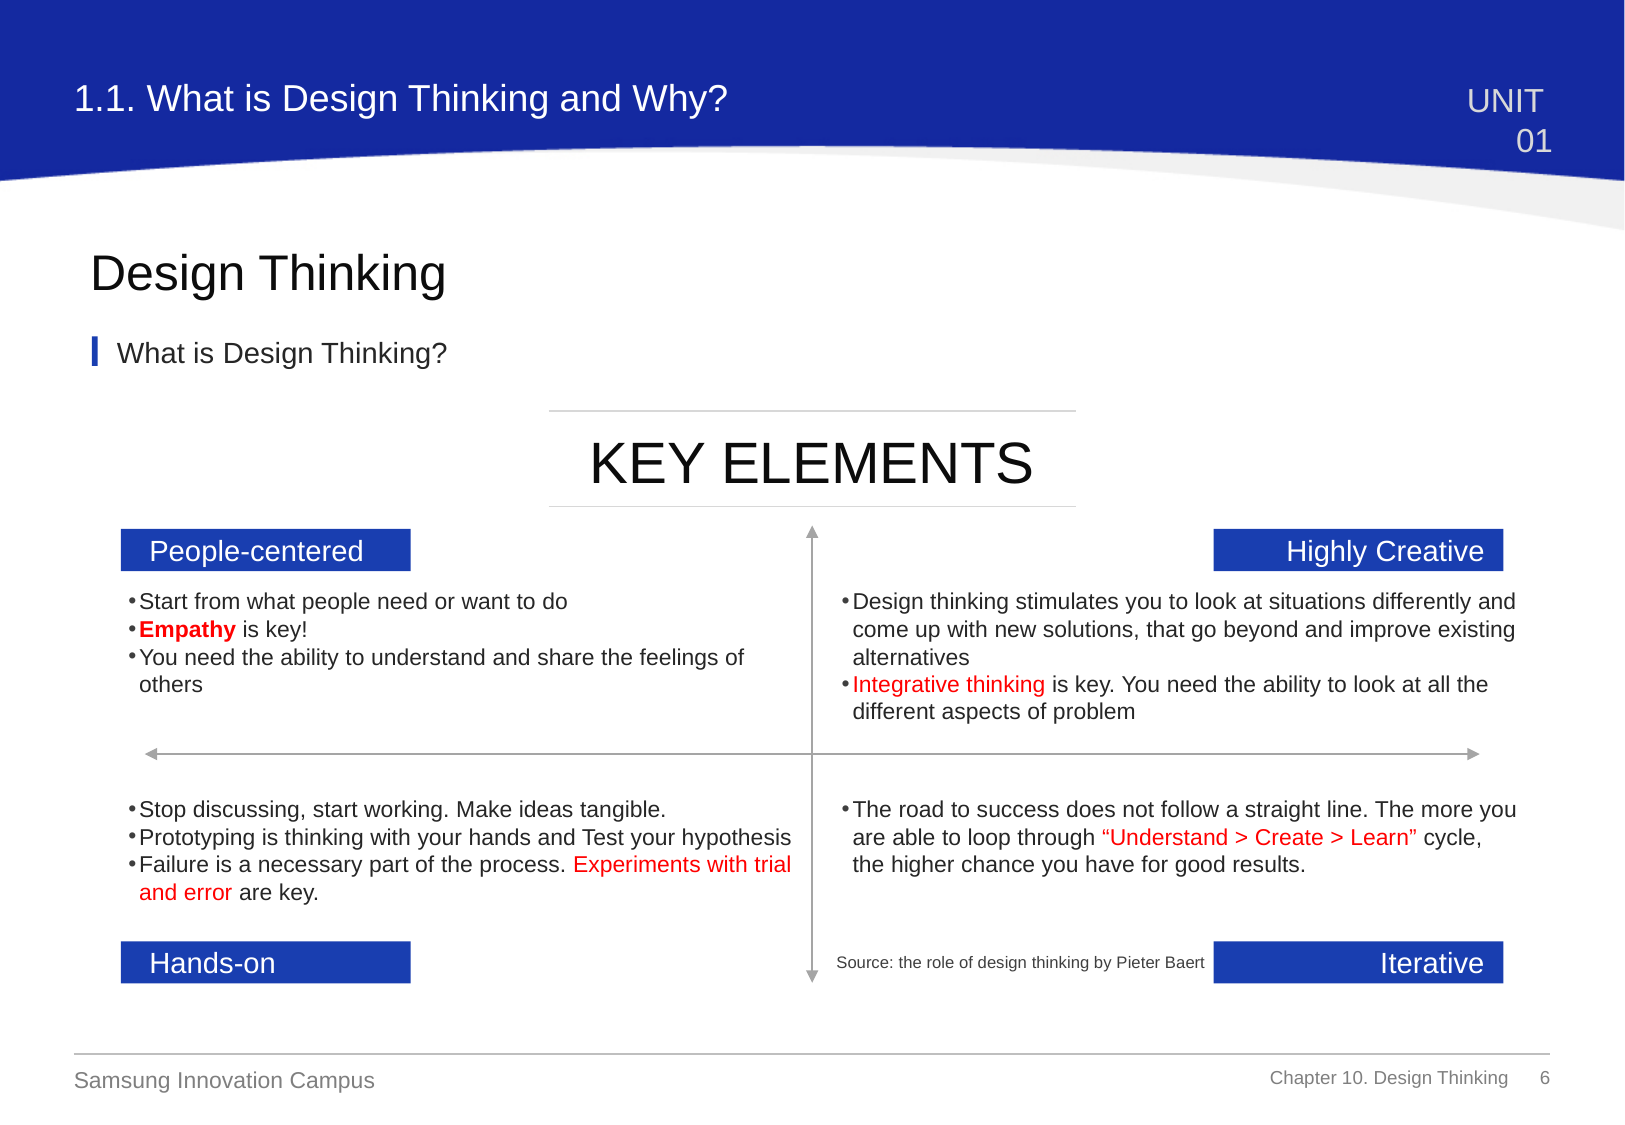

1.1. What is Design Thinking and Why?
UNIT  01
Design Thinking
What is Design Thinking?

KEY ELEMENTS

Highly Creative
People-centered
Start from what people need or want to do
Empathy is key!
You need the ability to understand and share the feelings of others
Design thinking stimulates you to look at situations differently and come up with new solutions, that go beyond and improve existing alternatives
Integrative thinking is key. You need the ability to look at all the different aspects of problem
Stop discussing, start working. Make ideas tangible.
Prototyping is thinking with your hands and Test your hypothesis
Failure is a necessary part of the process. Experiments with trial and error are key.
The road to success does not follow a straight line. The more you are able to loop through “Understand > Create > Learn” cycle, the higher chance you have for good results.

Hands-on

Iterative
Source: the role of design thinking by Pieter Baert